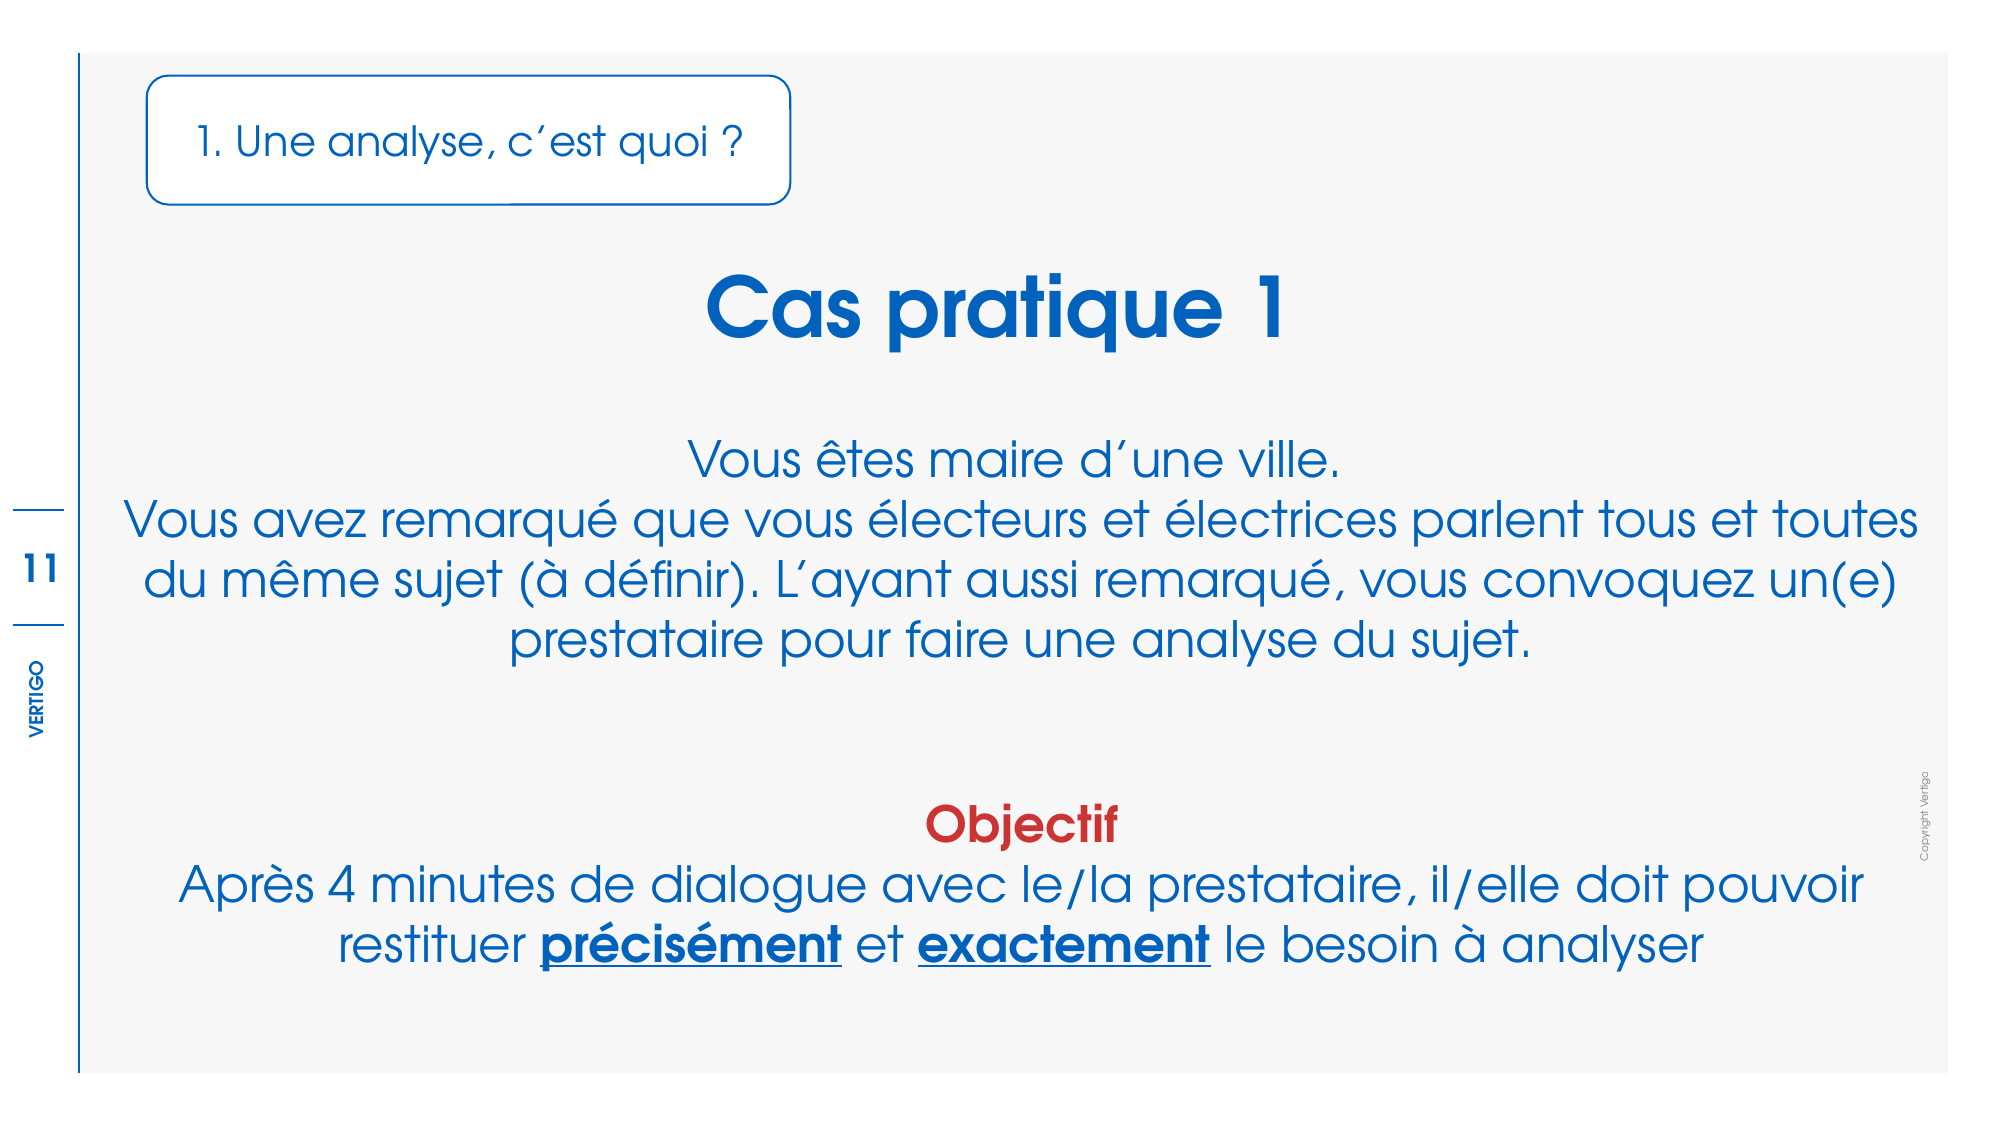

1. Une analyse, c’est quoi ?
Cas pratique 1
Vous êtes maire d’une ville.
Vous avez remarqué que vous électeurs et électrices parlent tous et toutes du même sujet (à définir). L’ayant aussi remarqué, vous convoquez un(e) prestataire pour faire une analyse du sujet.
Objectif
Après 4 minutes de dialogue avec le/la prestataire, il/elle doit pouvoir restituer précisément et exactement le besoin à analyser